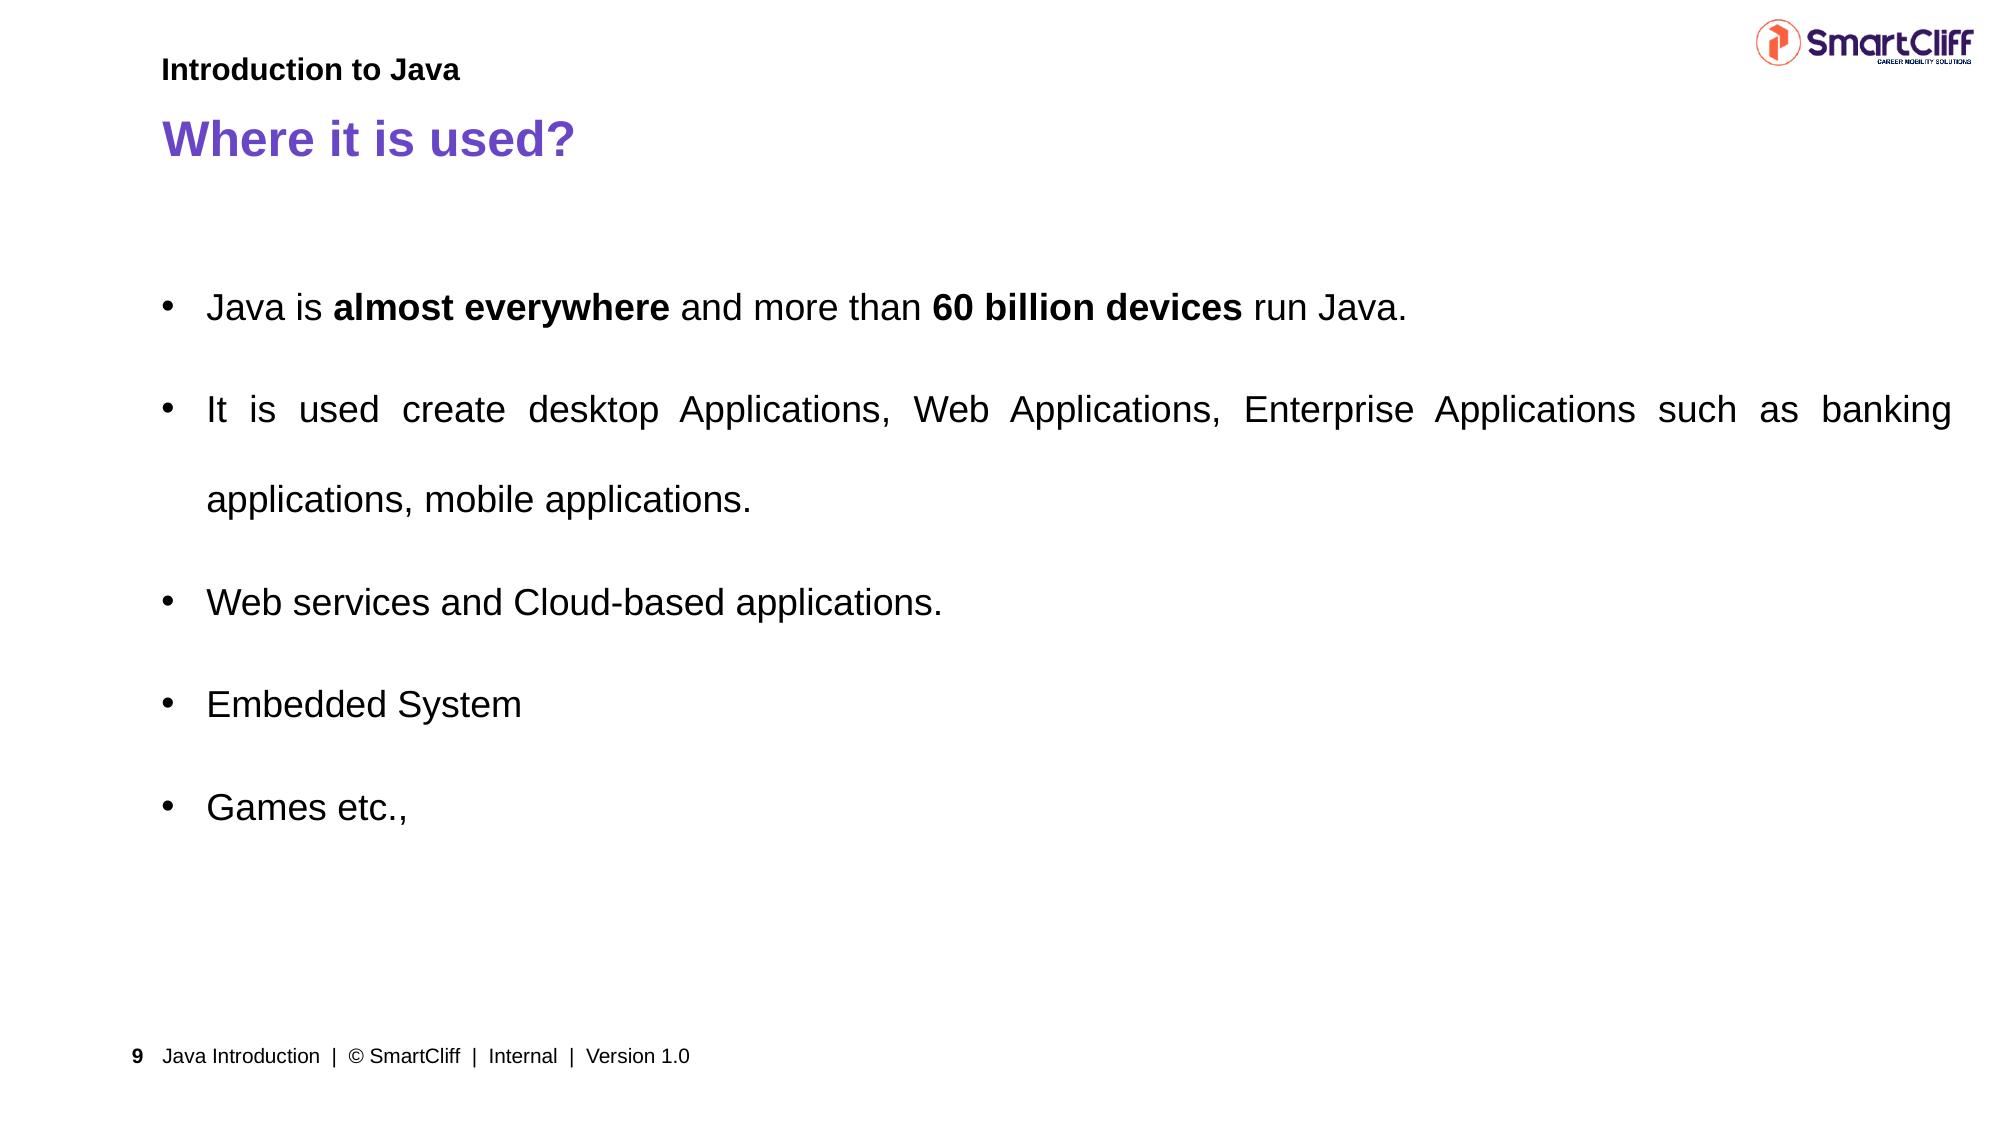

Introduction to Java
# Where it is used?
Java is almost everywhere and more than 60 billion devices run Java.
It is used create desktop Applications, Web Applications, Enterprise Applications such as banking applications, mobile applications.
Web services and Cloud-based applications.
Embedded System
Games etc.,

Java Introduction  |  © SmartCliff  |  Internal  |  Version 1.0
9